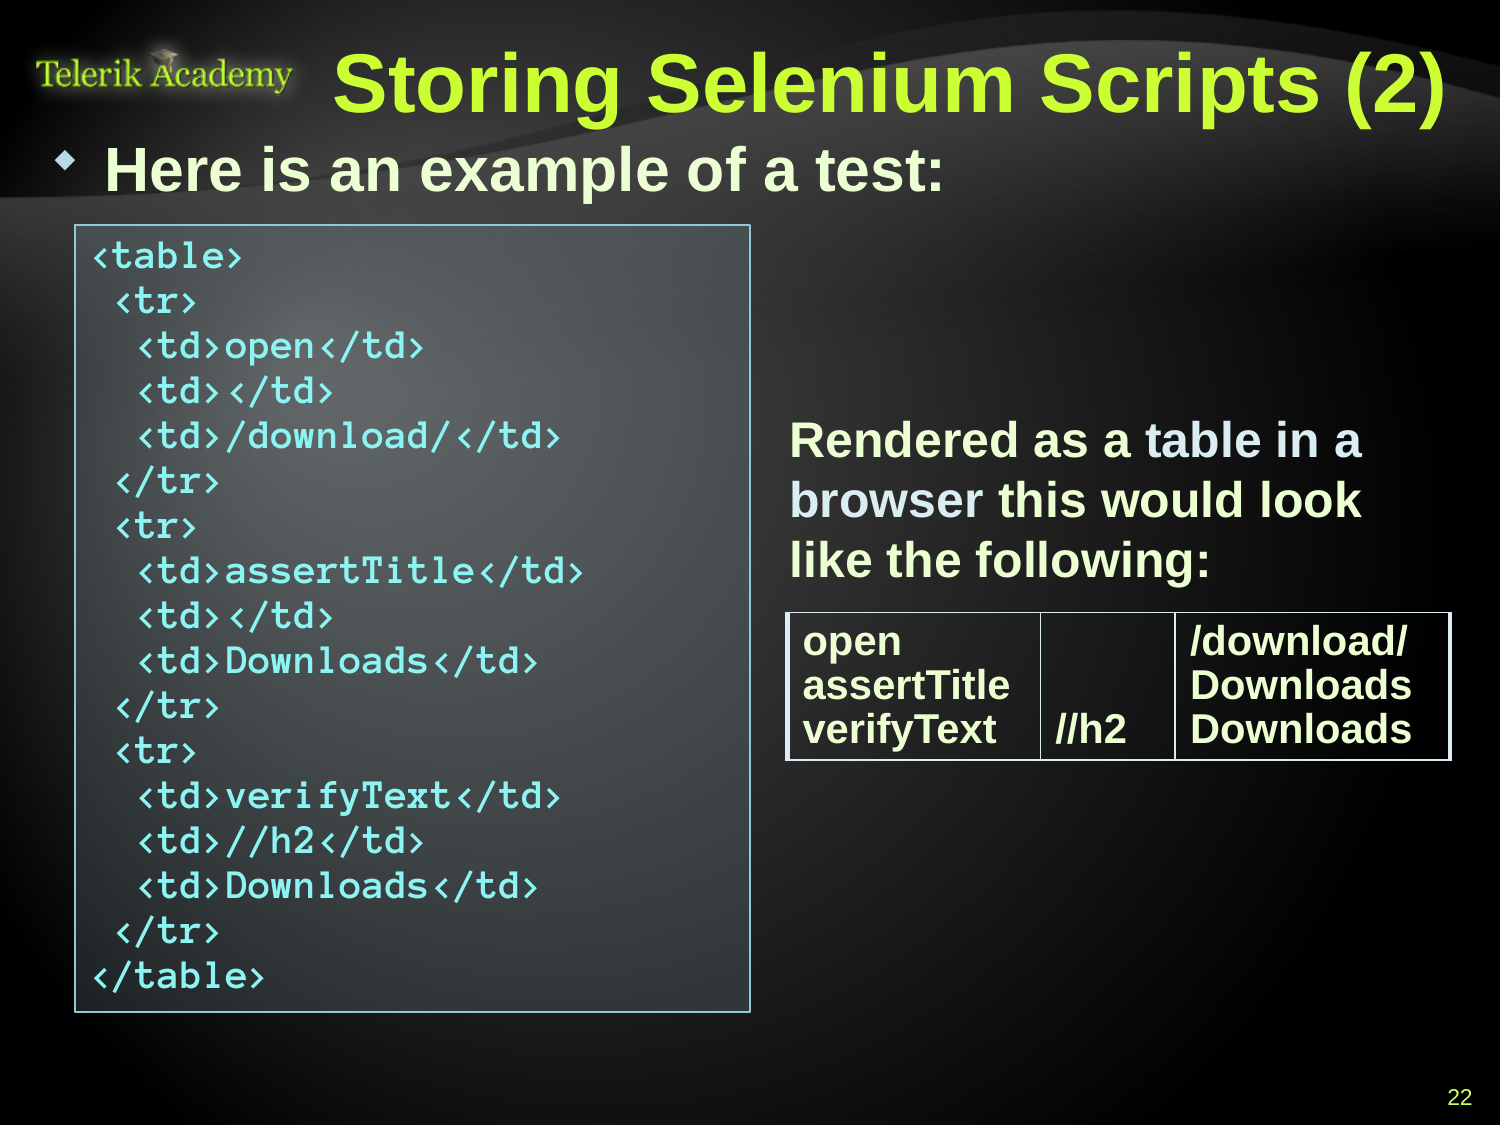

# Storing Selenium Scripts (2)
Here is an example of a test:
<table>
 <tr>
  <td>open</td>
  <td></td>
  <td>/download/</td>
 </tr>
 <tr>
  <td>assertTitle</td>
  <td></td>
  <td>Downloads</td>
 </tr>
 <tr>
  <td>verifyText</td>
  <td>//h2</td>
  <td>Downloads</td>
 </tr>
</table>
Rendered as a table in a browser this would look like the following:
| open assertTitle verifyText | //h2 | /download/ Downloads Downloads |
| --- | --- | --- |
22